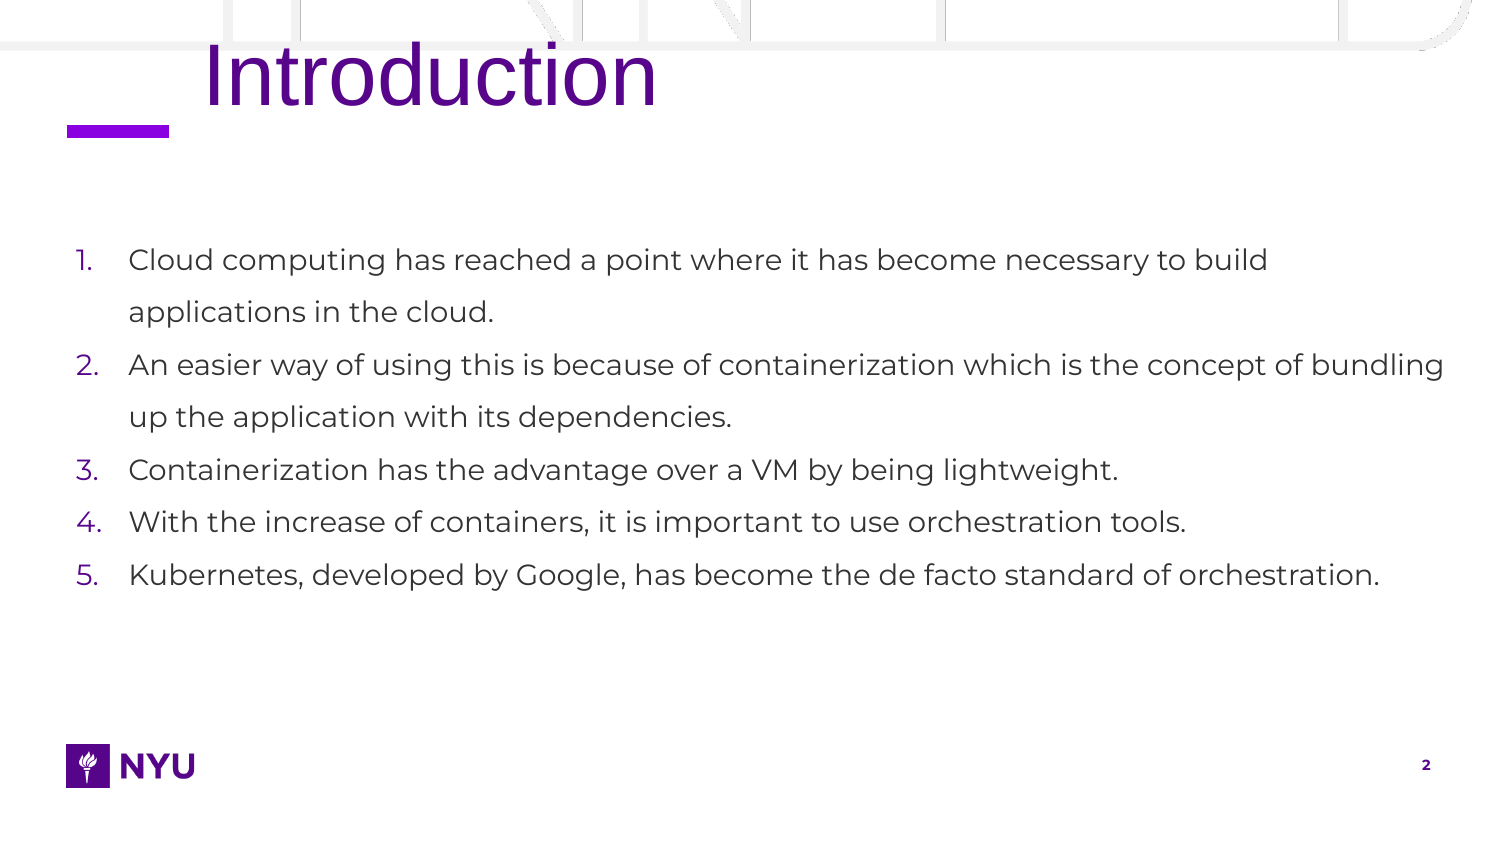

# Introduction
Cloud computing has reached a point where it has become necessary to build applications in the cloud.
An easier way of using this is because of containerization which is the concept of bundling up the application with its dependencies.
Containerization has the advantage over a VM by being lightweight.
With the increase of containers, it is important to use orchestration tools.
Kubernetes, developed by Google, has become the de facto standard of orchestration.